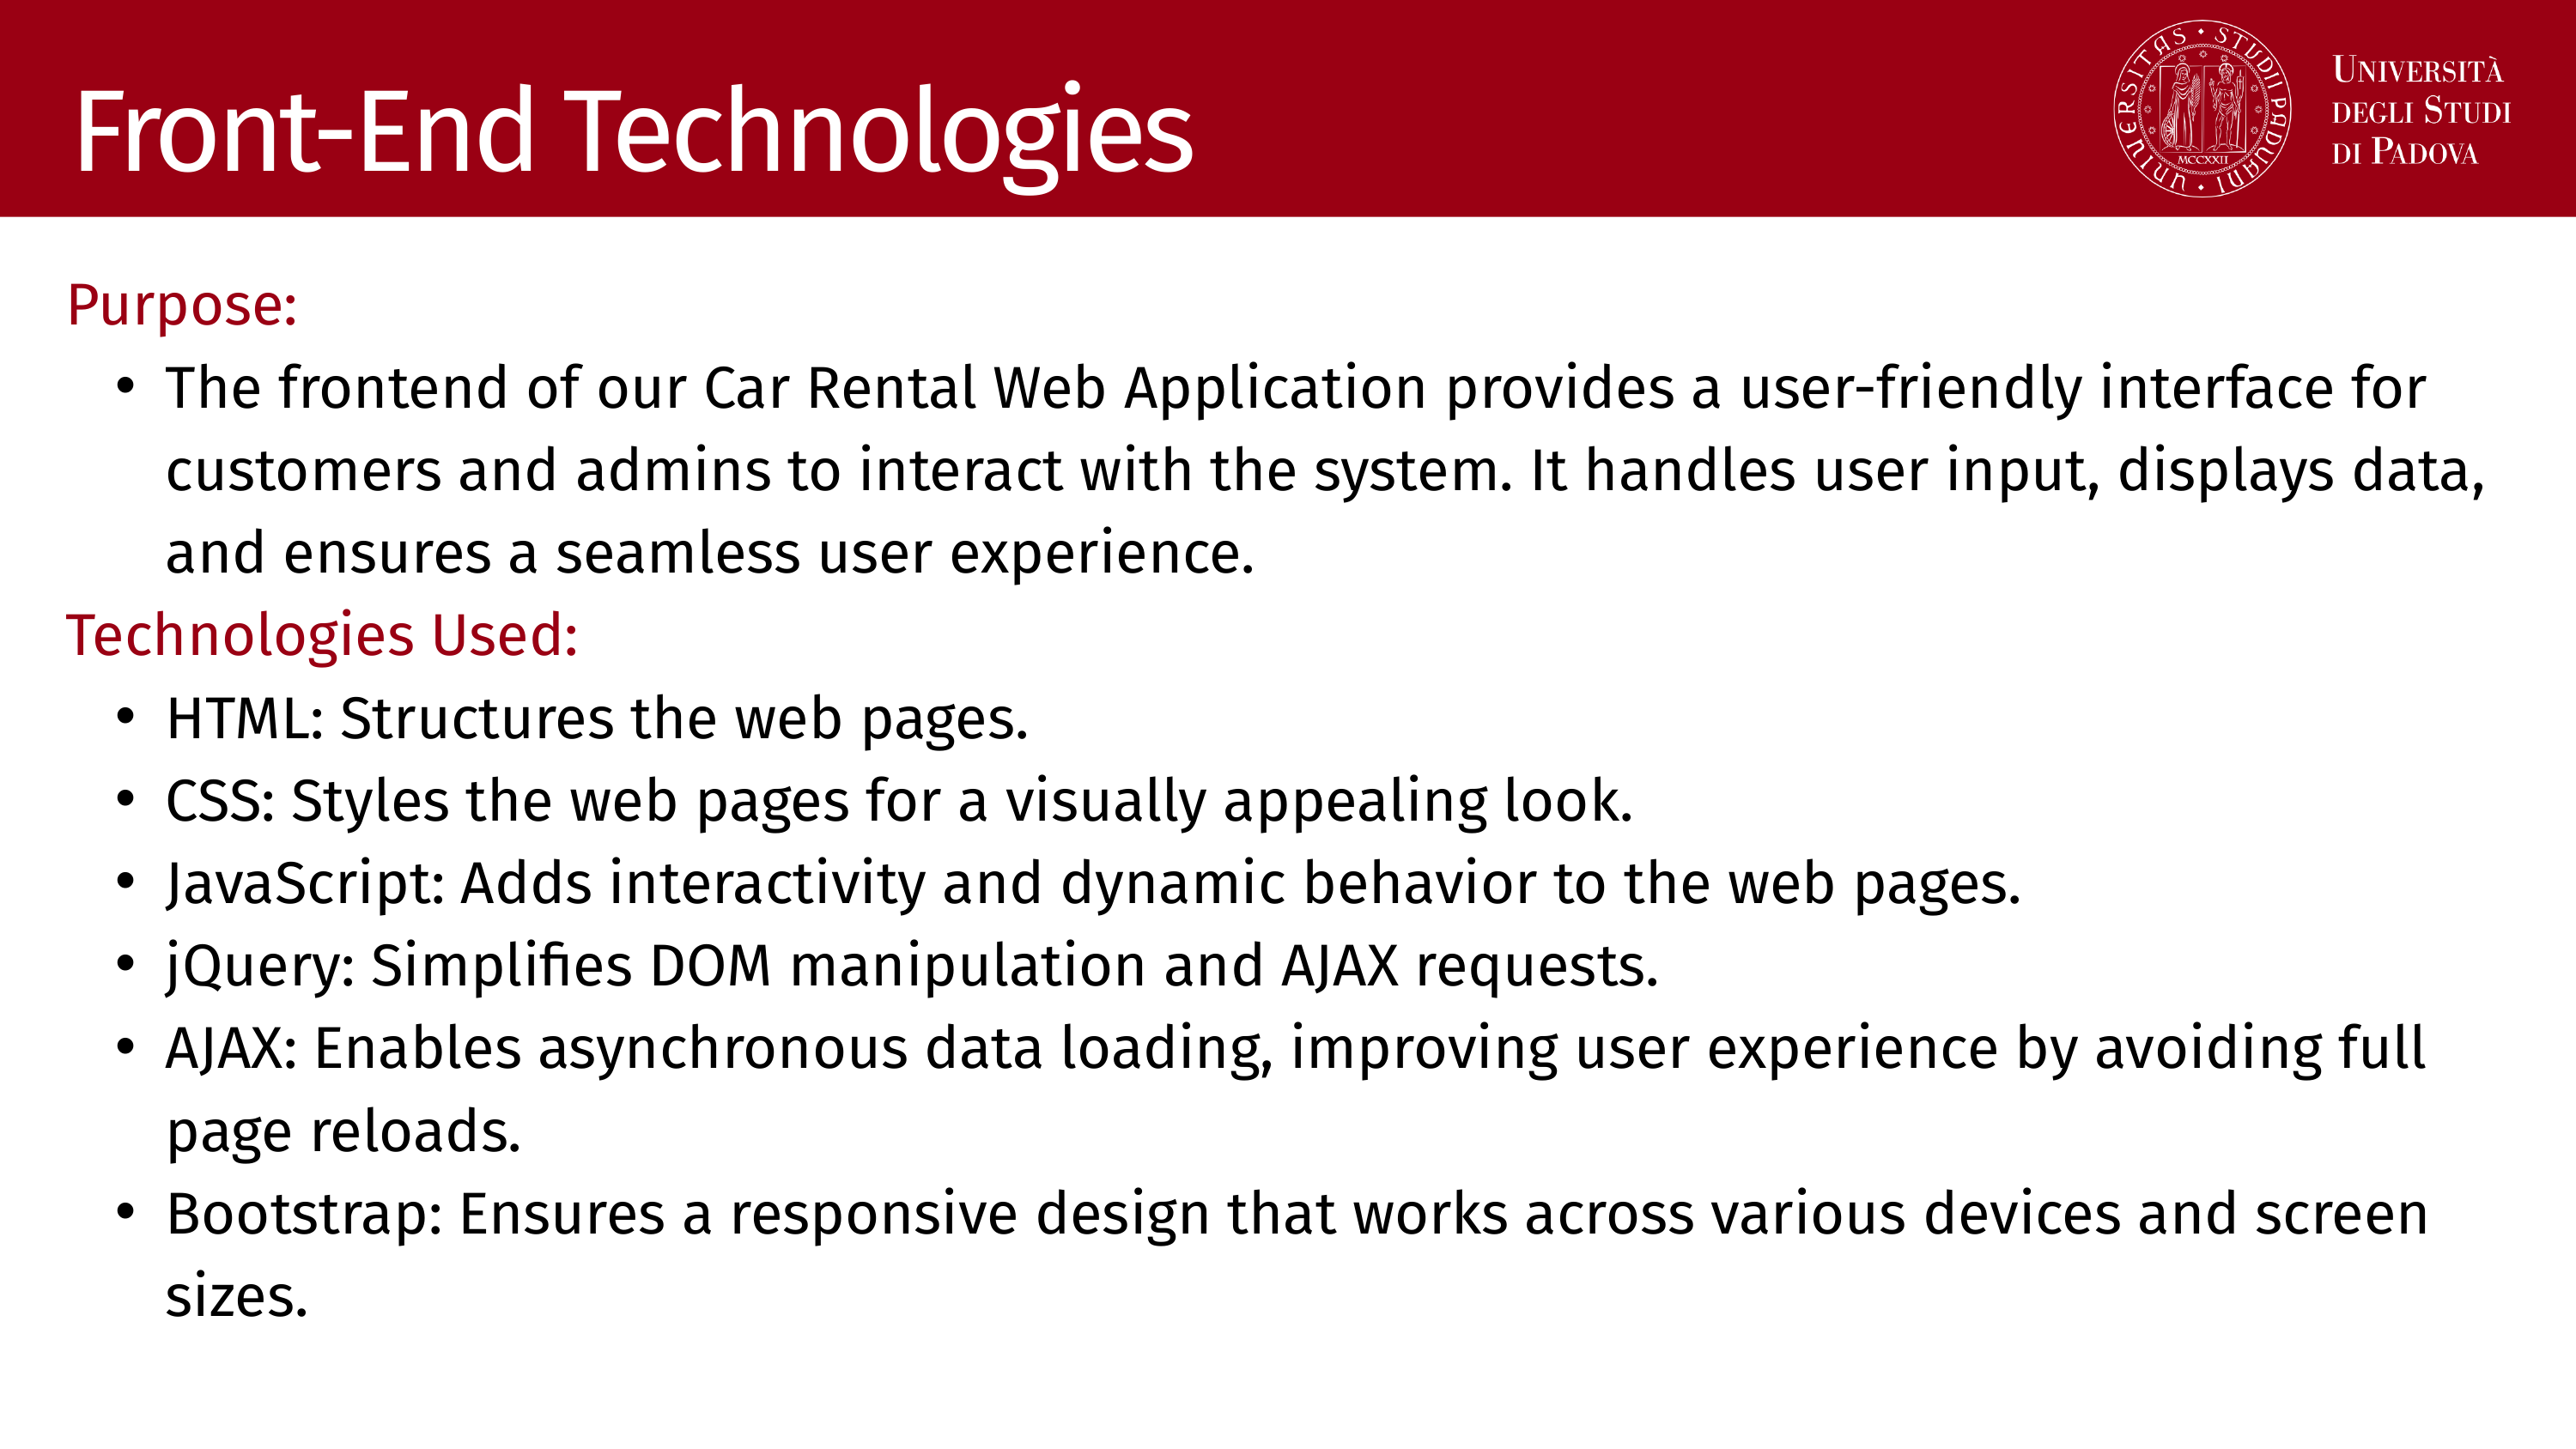

Front-End Technologies
Purpose:
The frontend of our Car Rental Web Application provides a user-friendly interface for customers and admins to interact with the system. It handles user input, displays data, and ensures a seamless user experience.
Technologies Used:
HTML: Structures the web pages.
CSS: Styles the web pages for a visually appealing look.
JavaScript: Adds interactivity and dynamic behavior to the web pages.
jQuery: Simplifies DOM manipulation and AJAX requests.
AJAX: Enables asynchronous data loading, improving user experience by avoiding full page reloads.
Bootstrap: Ensures a responsive design that works across various devices and screen sizes.